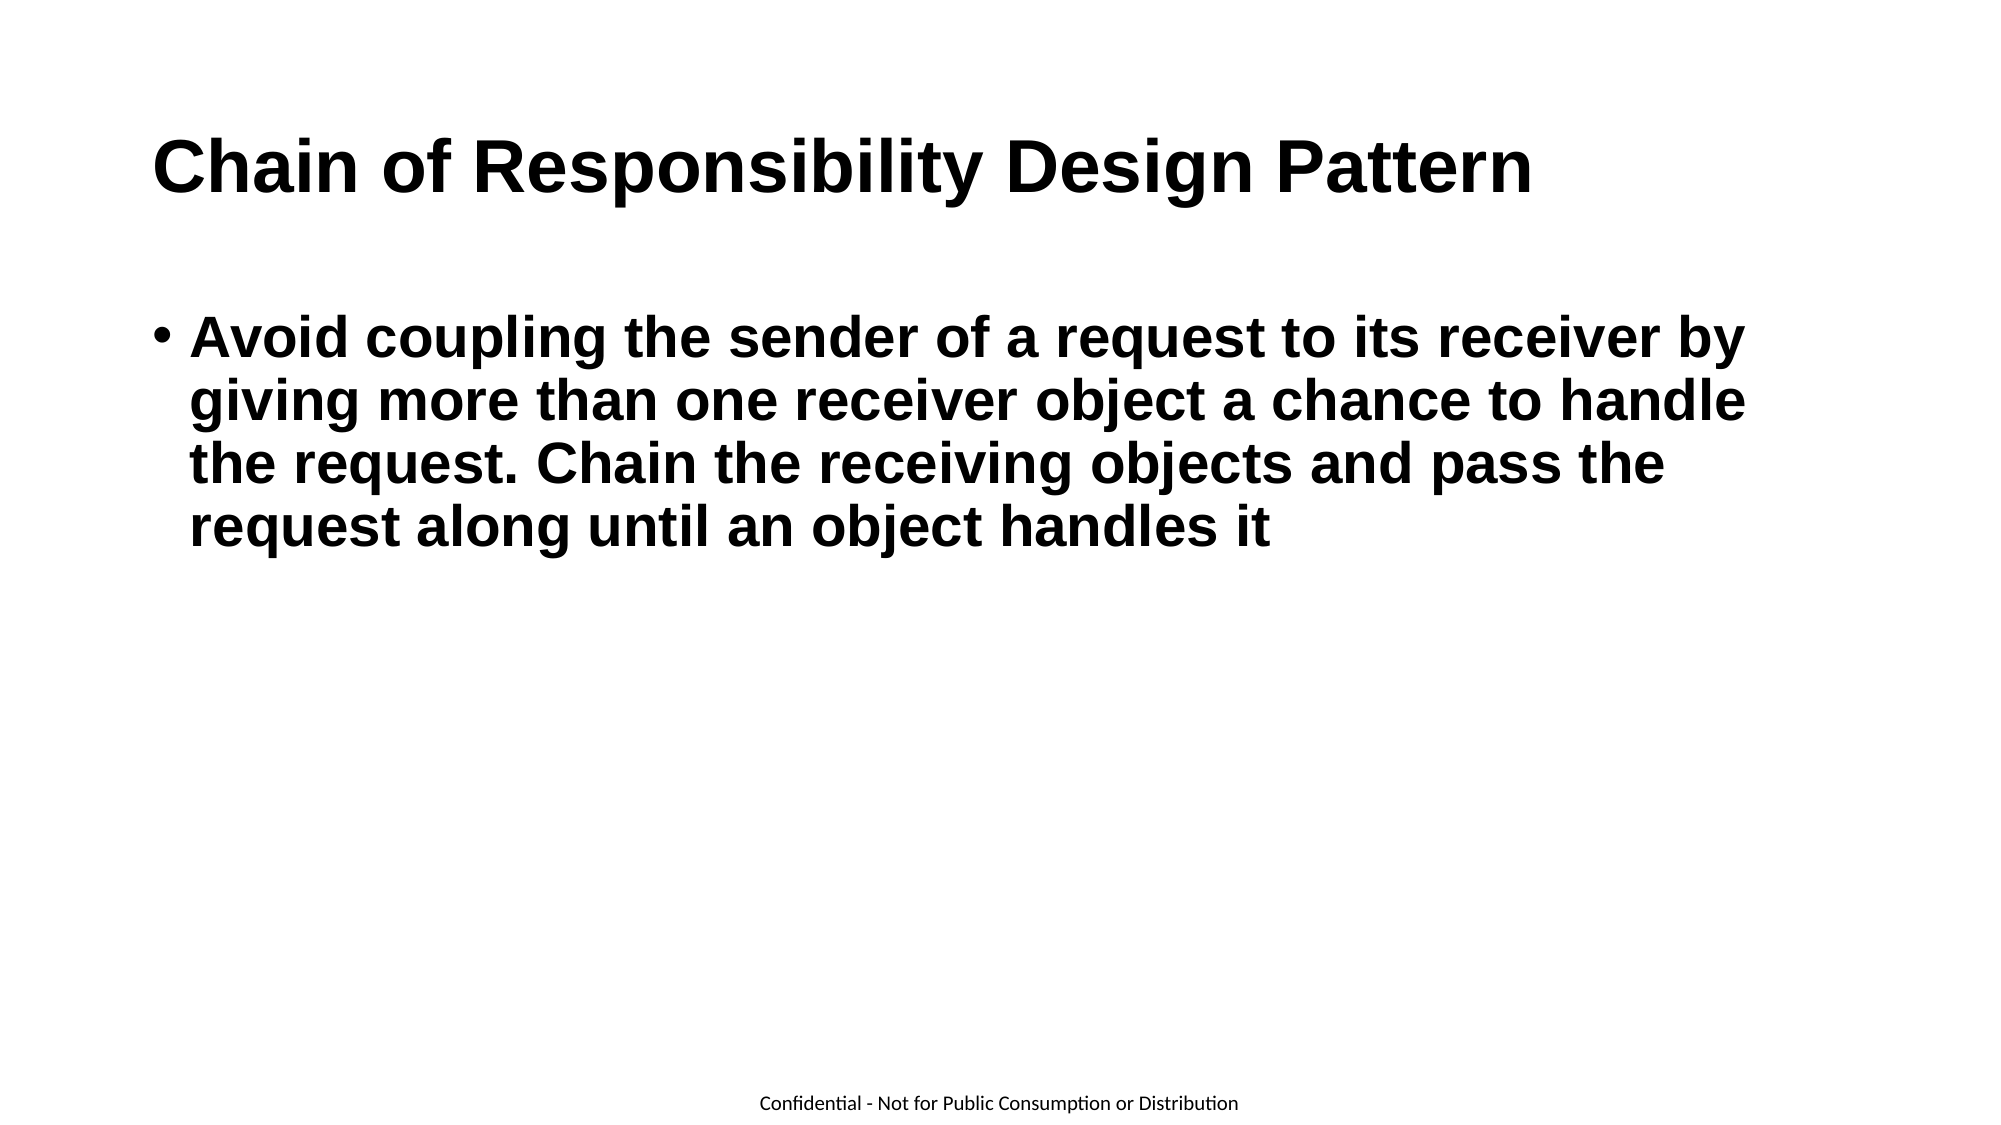

# Chain of Responsibility Design Pattern
Avoid coupling the sender of a request to its receiver by giving more than one receiver object a chance to handle the request. Chain the receiving objects and pass the request along until an object handles it